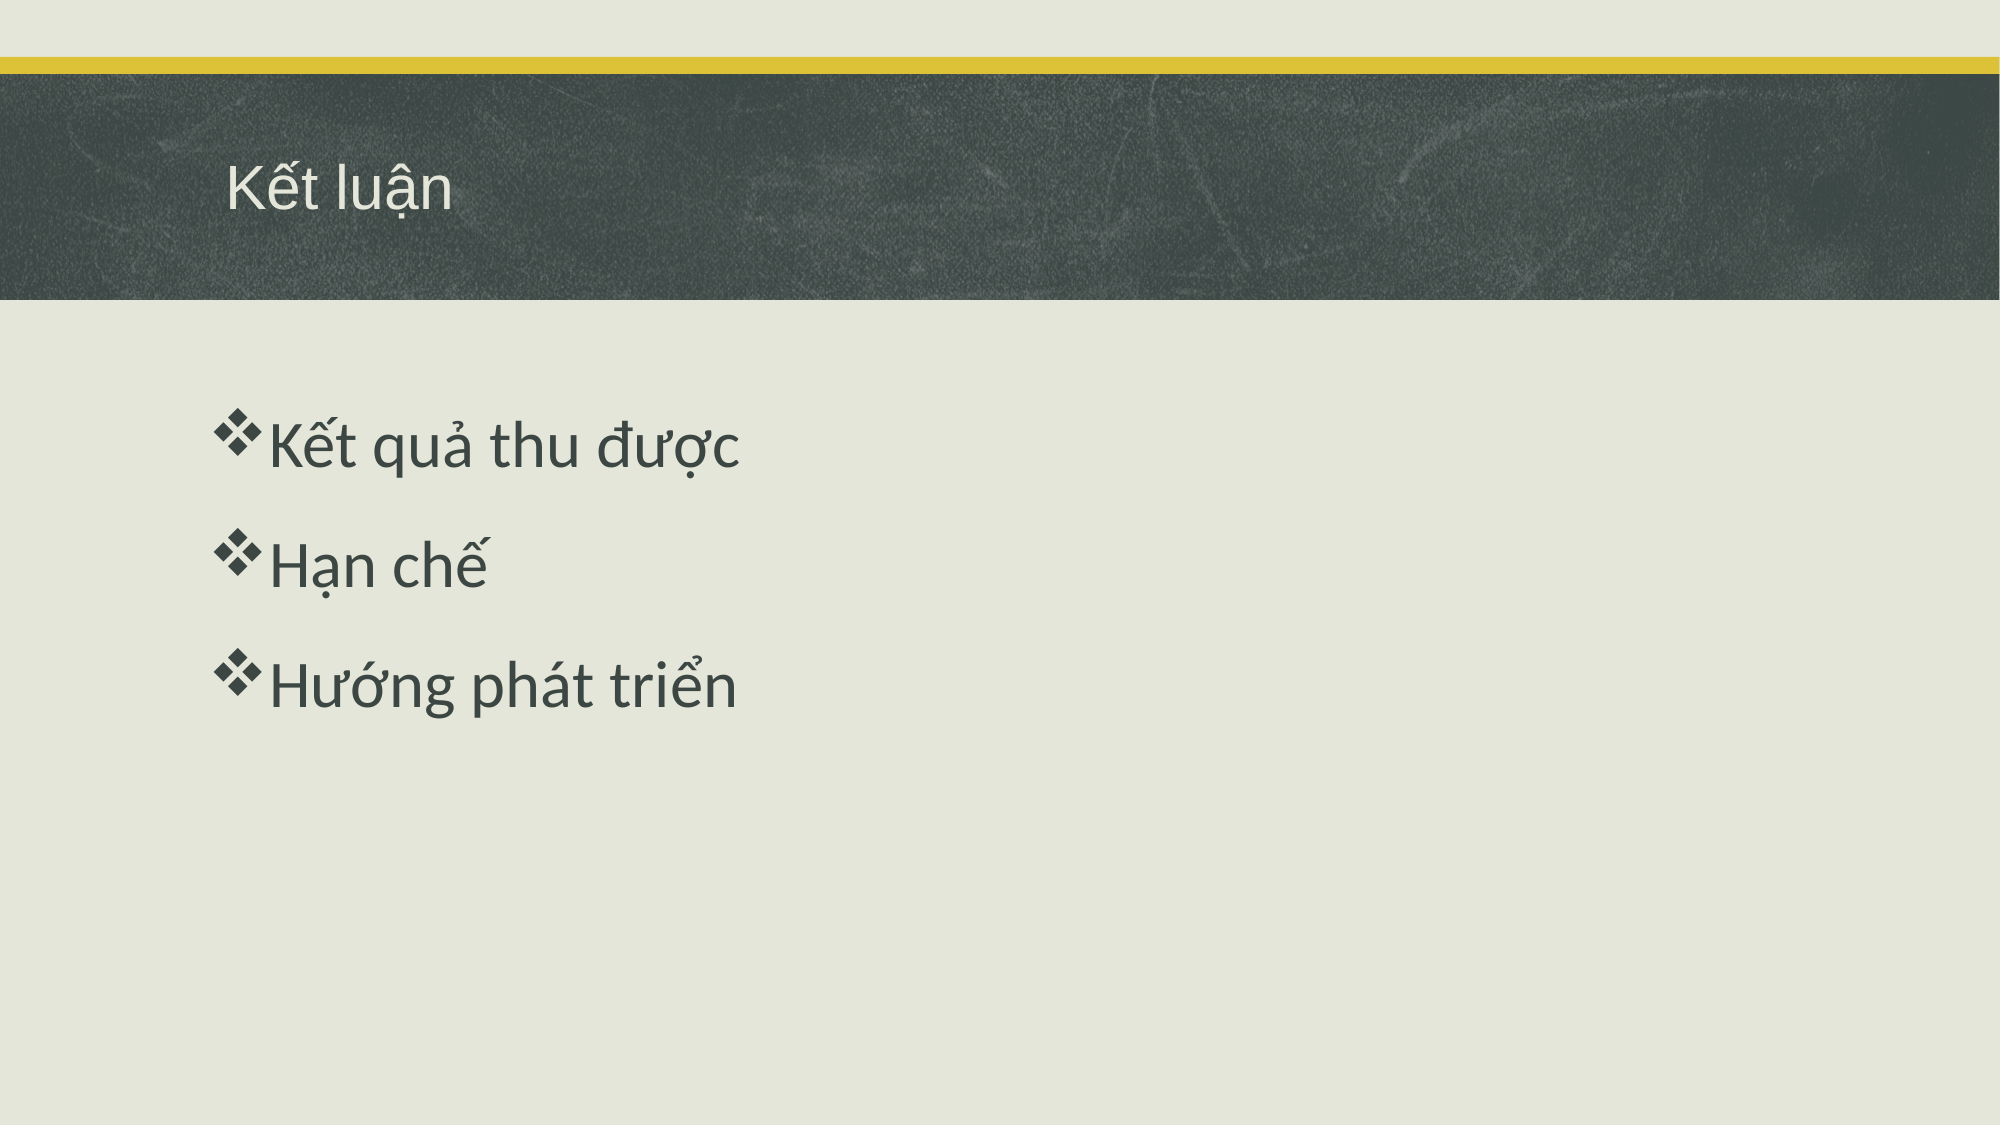

# Kết luận
Kết quả thu được
Hạn chế
Hướng phát triển